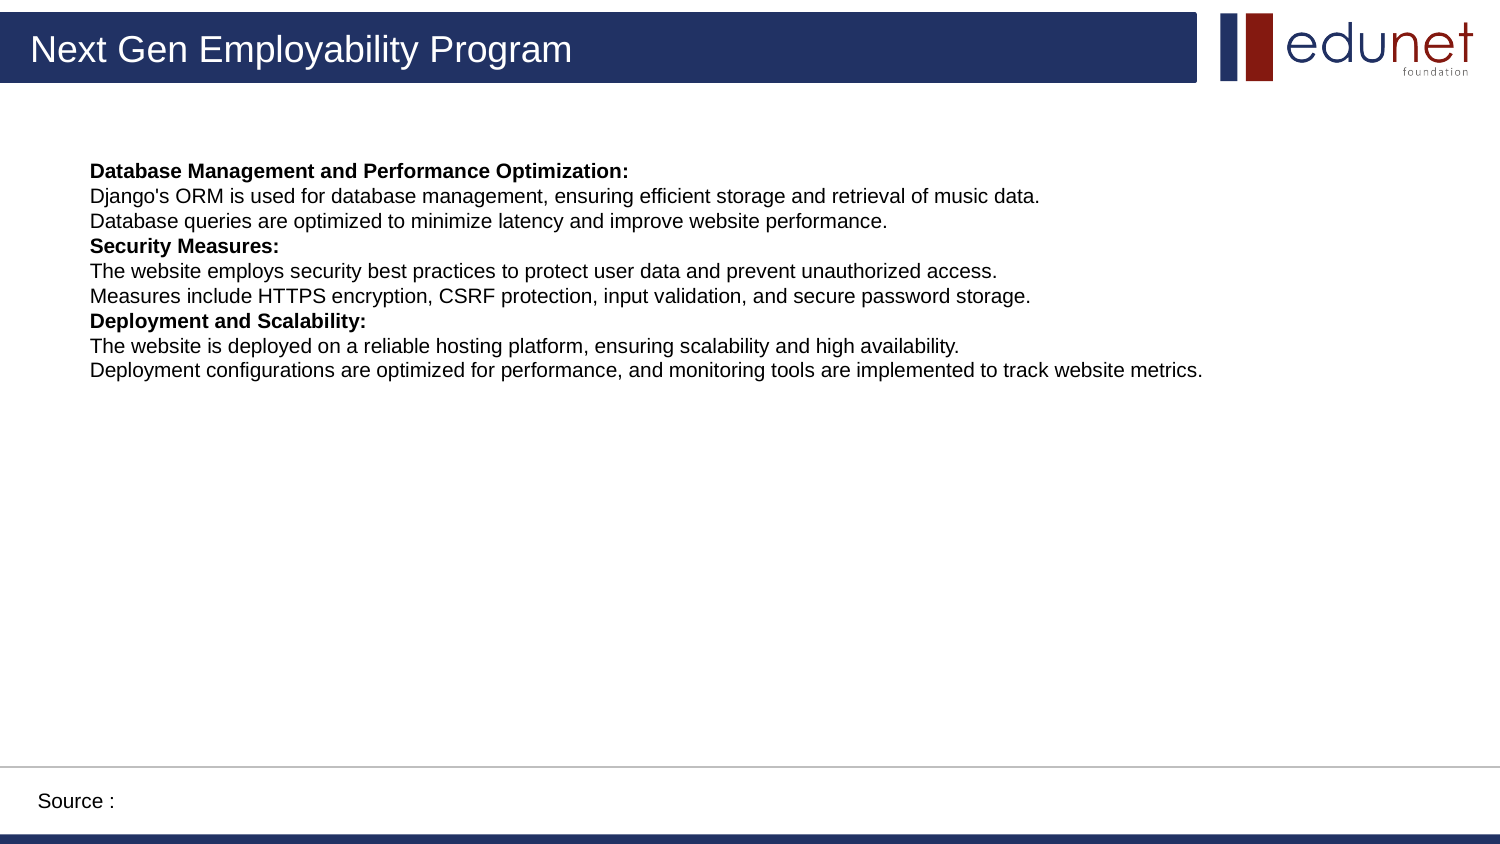

Database Management and Performance Optimization:
Django's ORM is used for database management, ensuring efficient storage and retrieval of music data.
Database queries are optimized to minimize latency and improve website performance.
Security Measures:
The website employs security best practices to protect user data and prevent unauthorized access.
Measures include HTTPS encryption, CSRF protection, input validation, and secure password storage.
Deployment and Scalability:
The website is deployed on a reliable hosting platform, ensuring scalability and high availability.
Deployment configurations are optimized for performance, and monitoring tools are implemented to track website metrics.

Source :